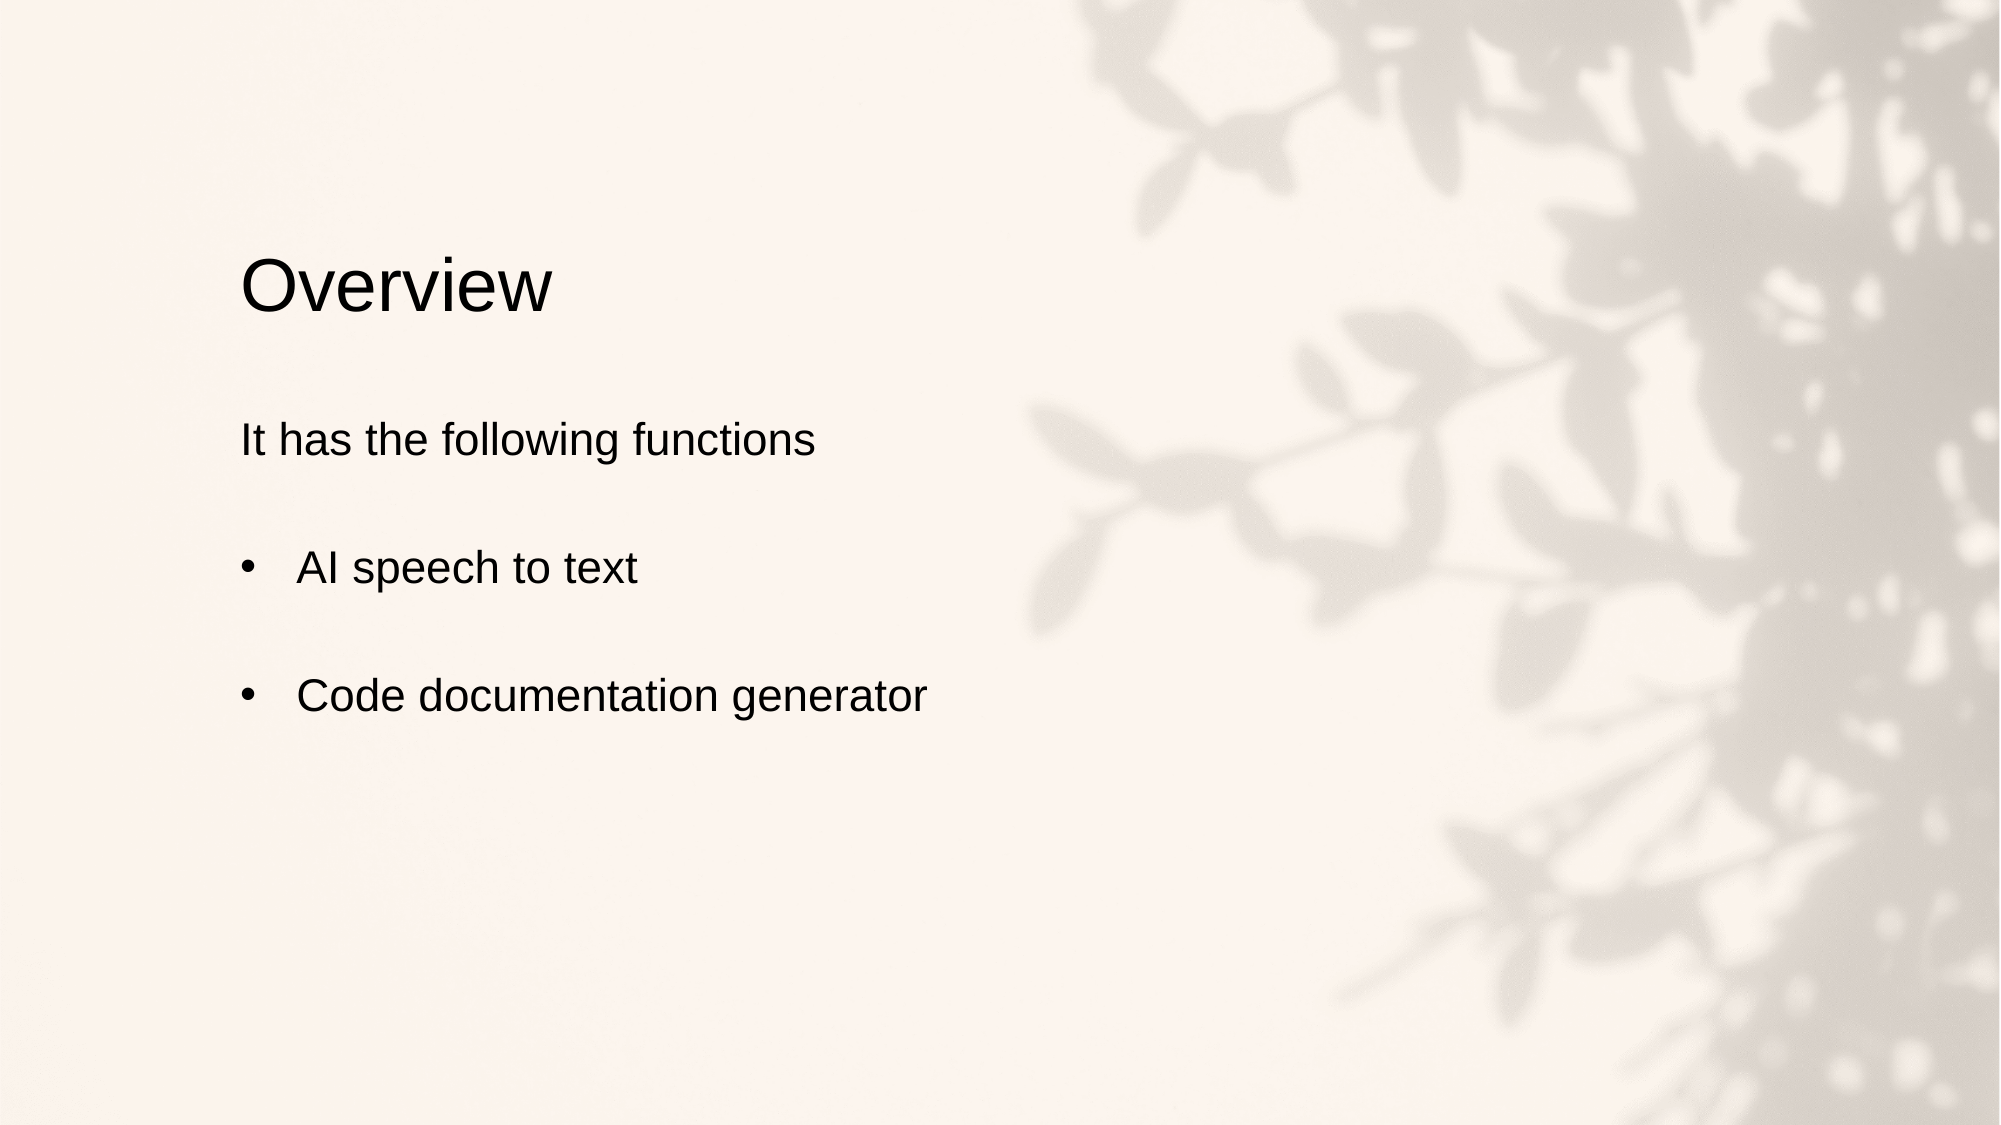

# Overview
It has the following functions
AI speech to text
Code documentation generator